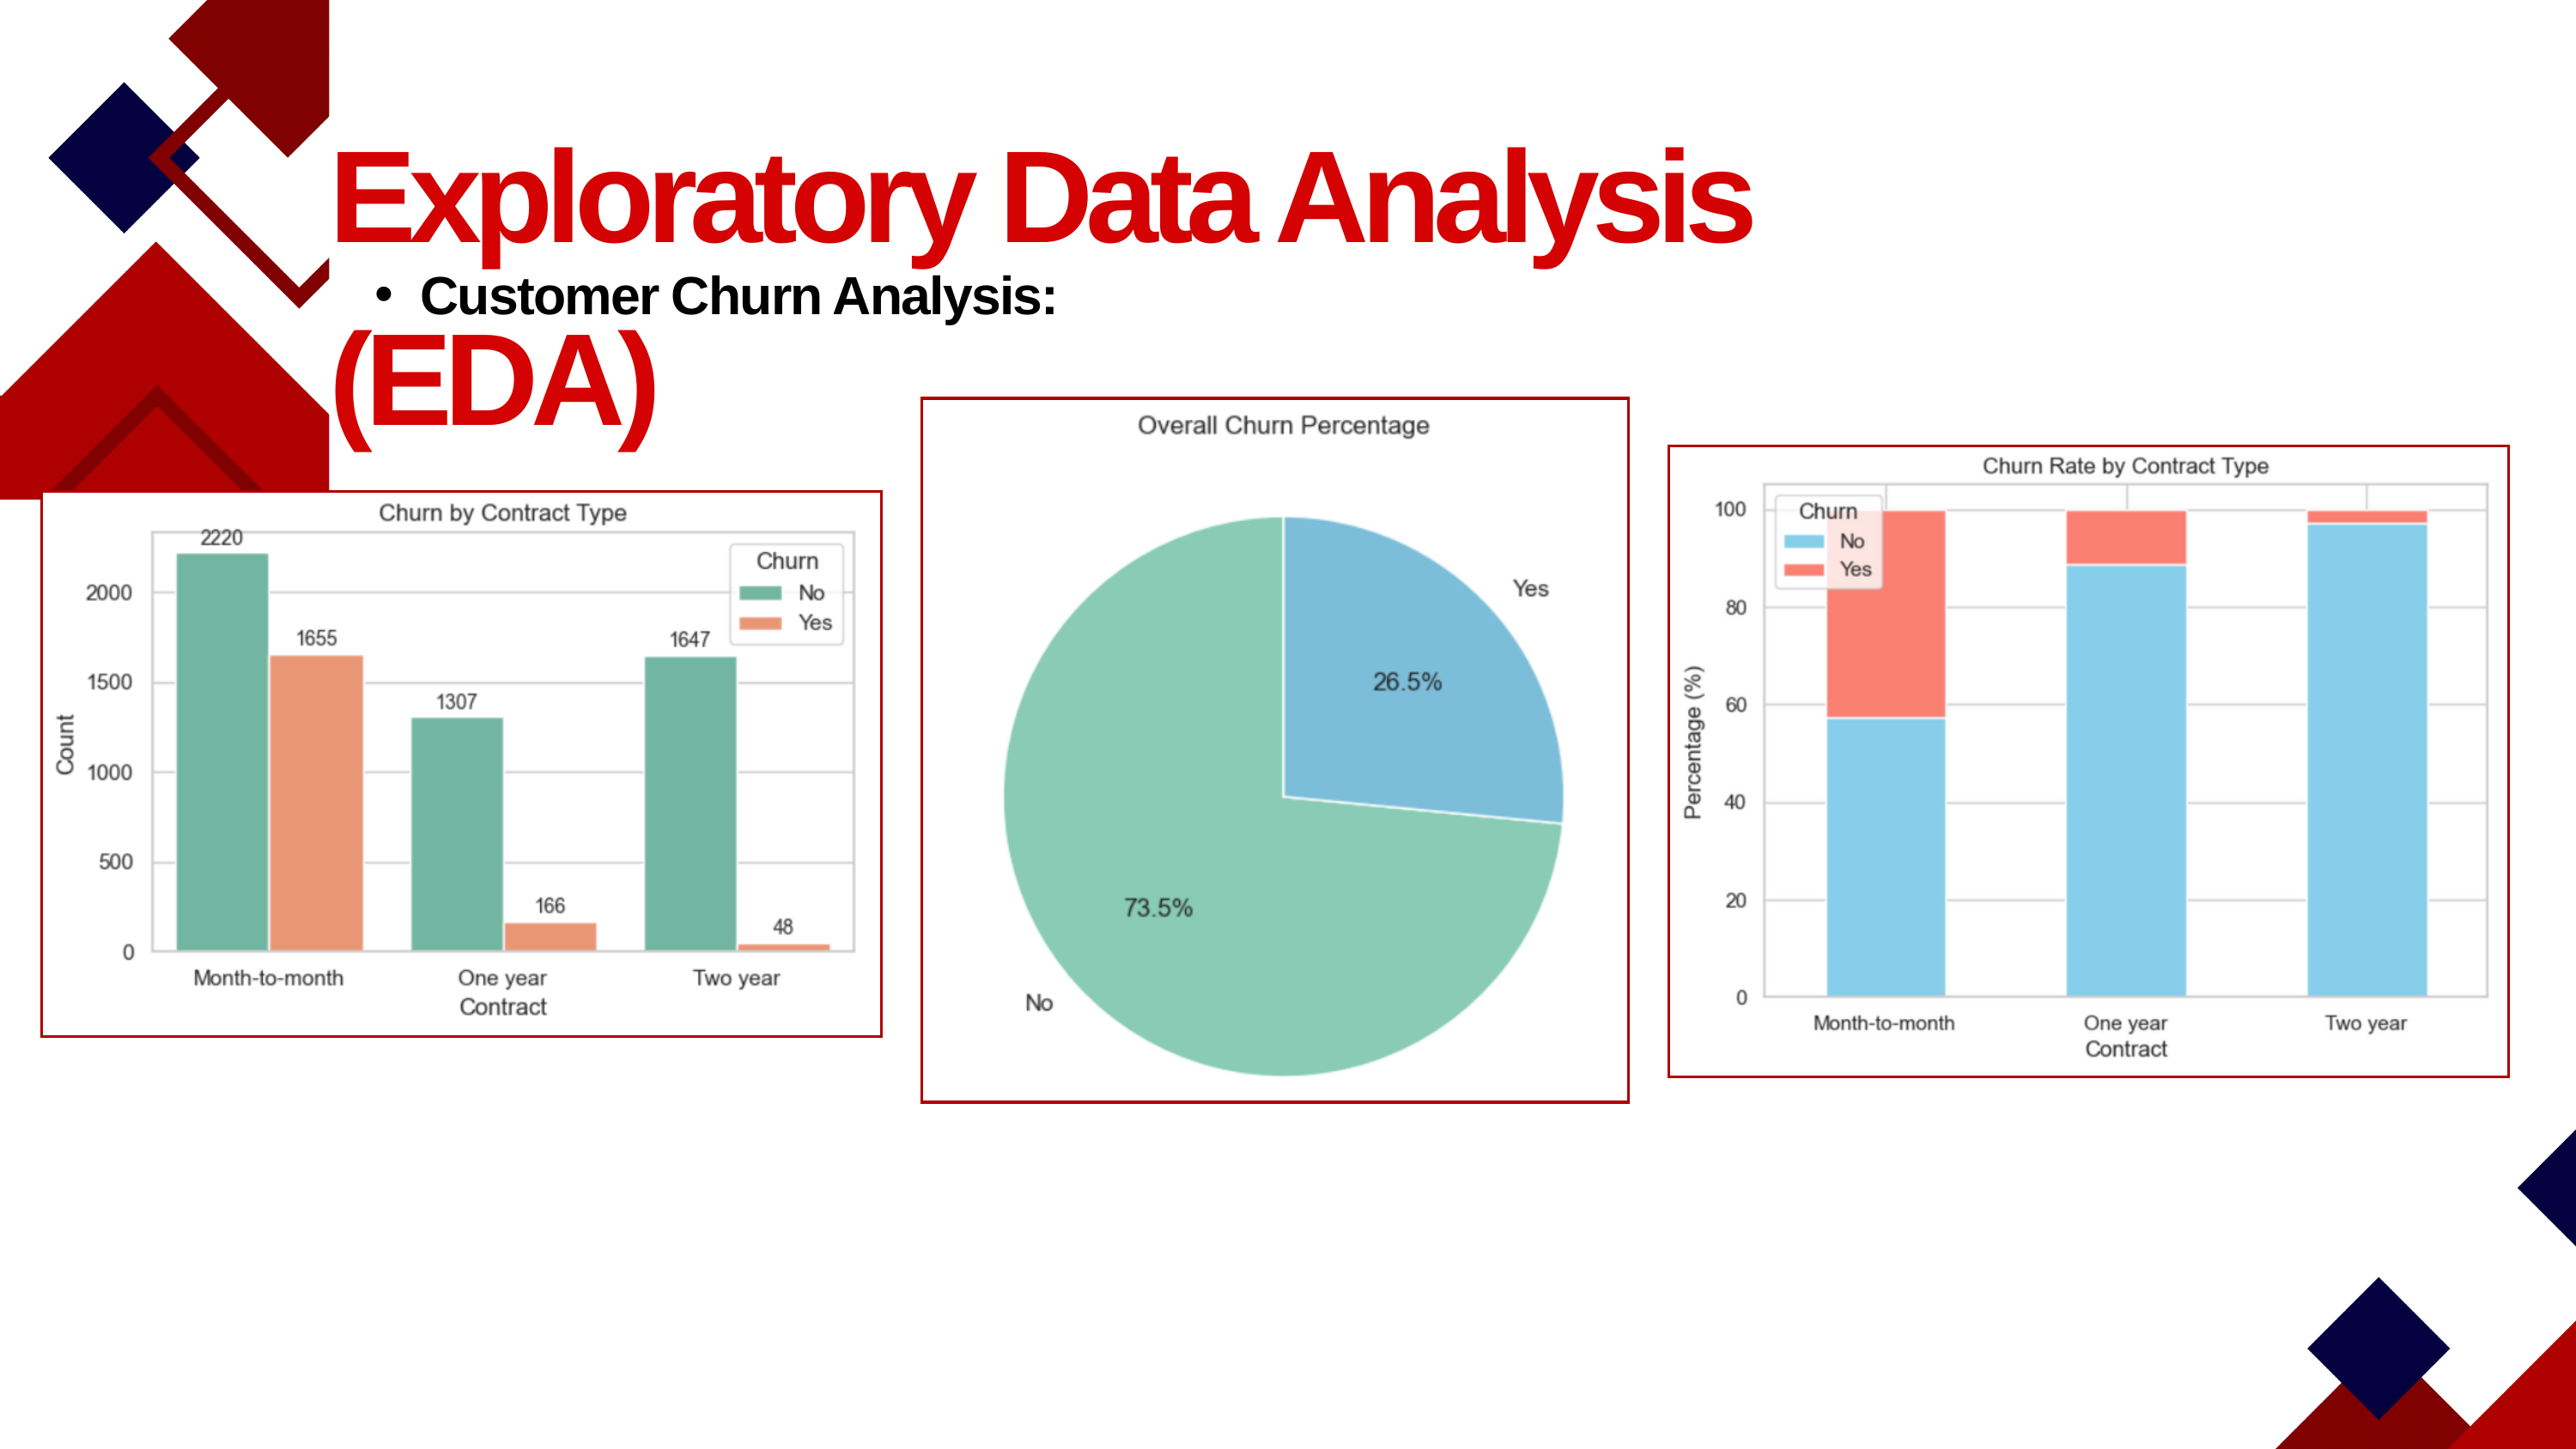

Exploratory Data Analysis (EDA)
Customer Churn Analysis: